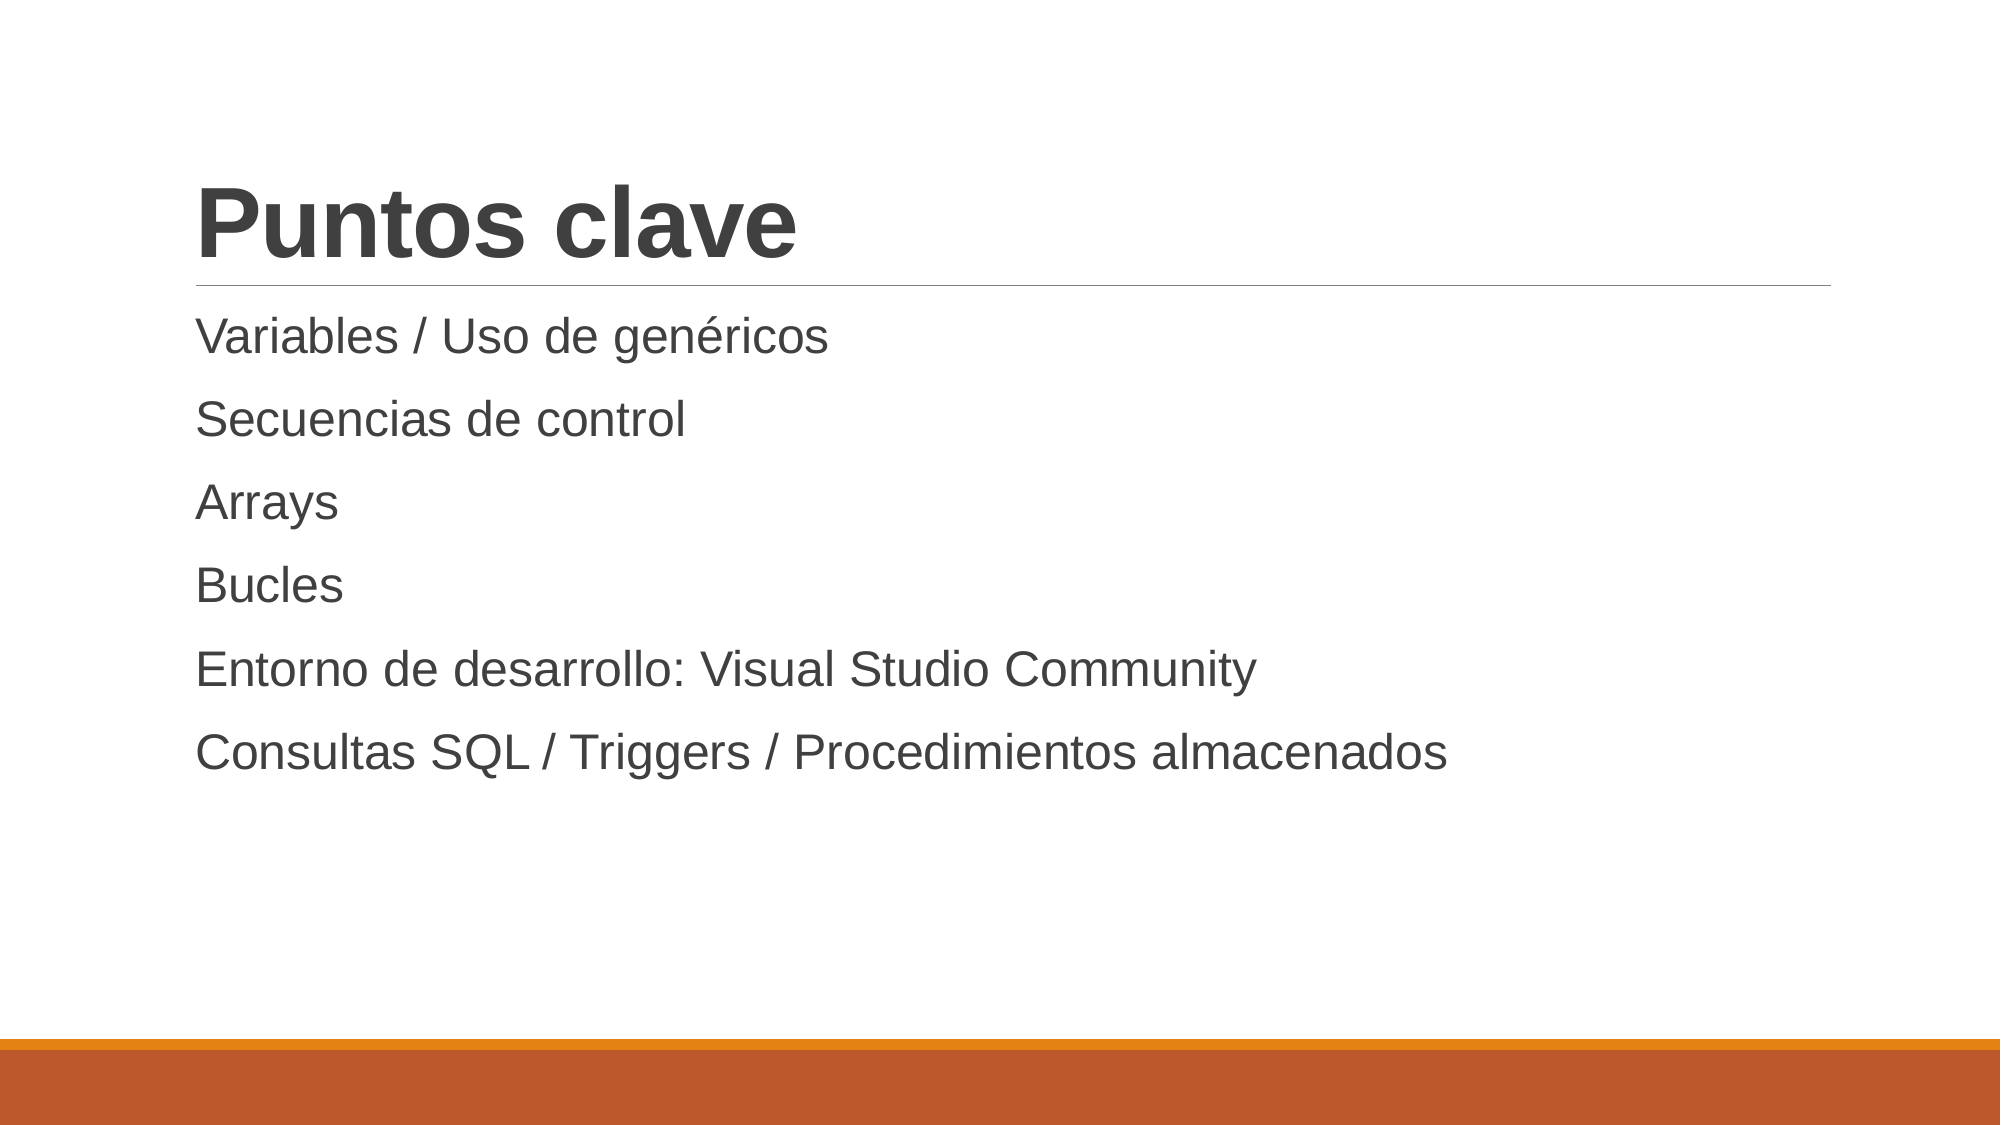

# Puntos clave
Variables / Uso de genéricos
Secuencias de control
Arrays
Bucles
Entorno de desarrollo: Visual Studio Community
Consultas SQL / Triggers / Procedimientos almacenados